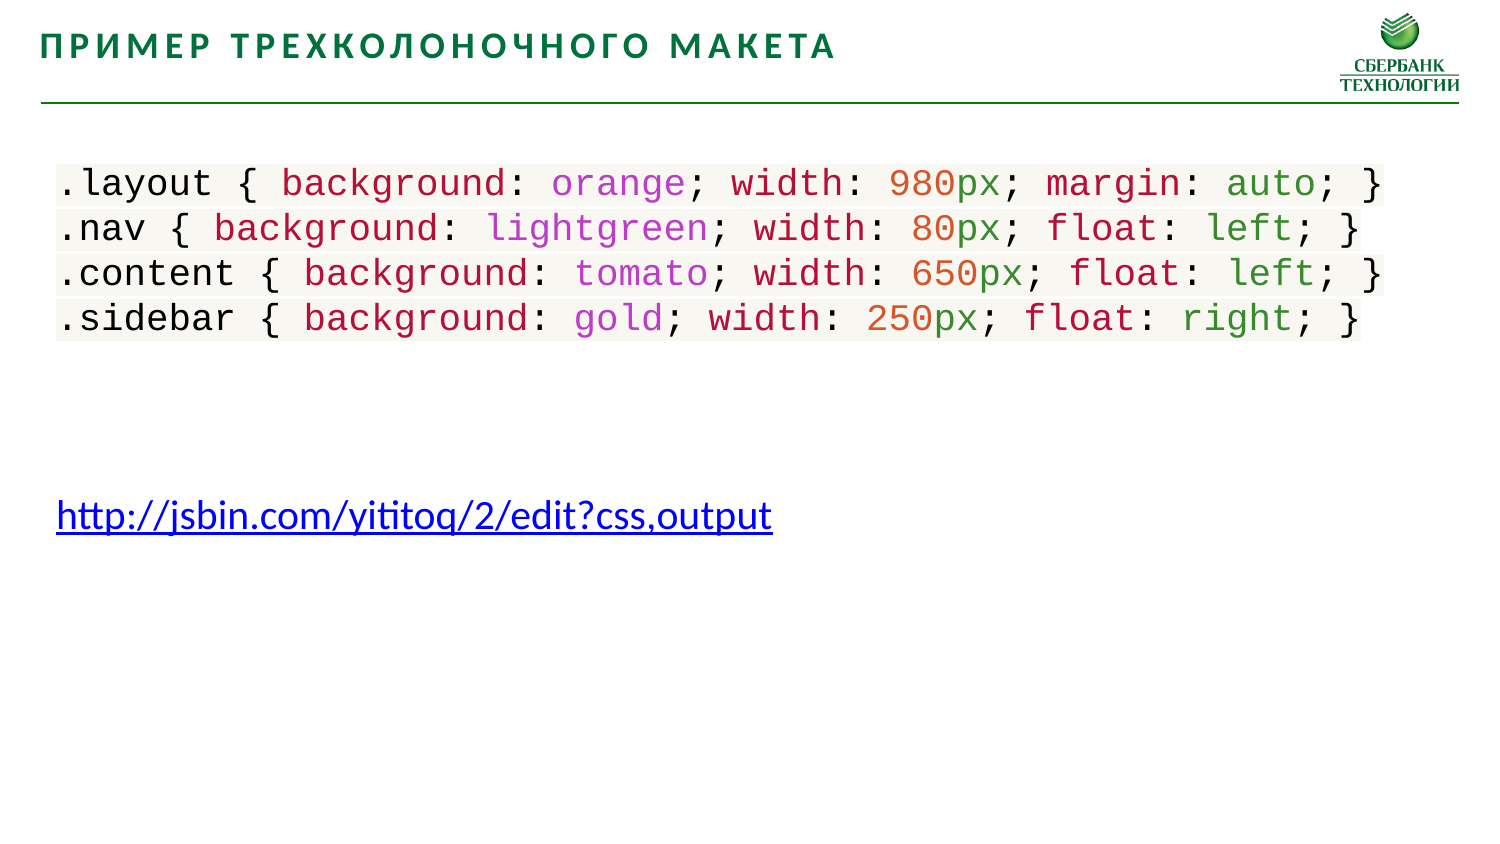

Пример трехколоночного макета
.layout { background: orange; width: 980px; margin: auto; }
.nav { background: lightgreen; width: 80px; float: left; }
.content { background: tomato; width: 650px; float: left; }
.sidebar { background: gold; width: 250px; float: right; }

http://jsbin.com/yititoq/2/edit?css,output